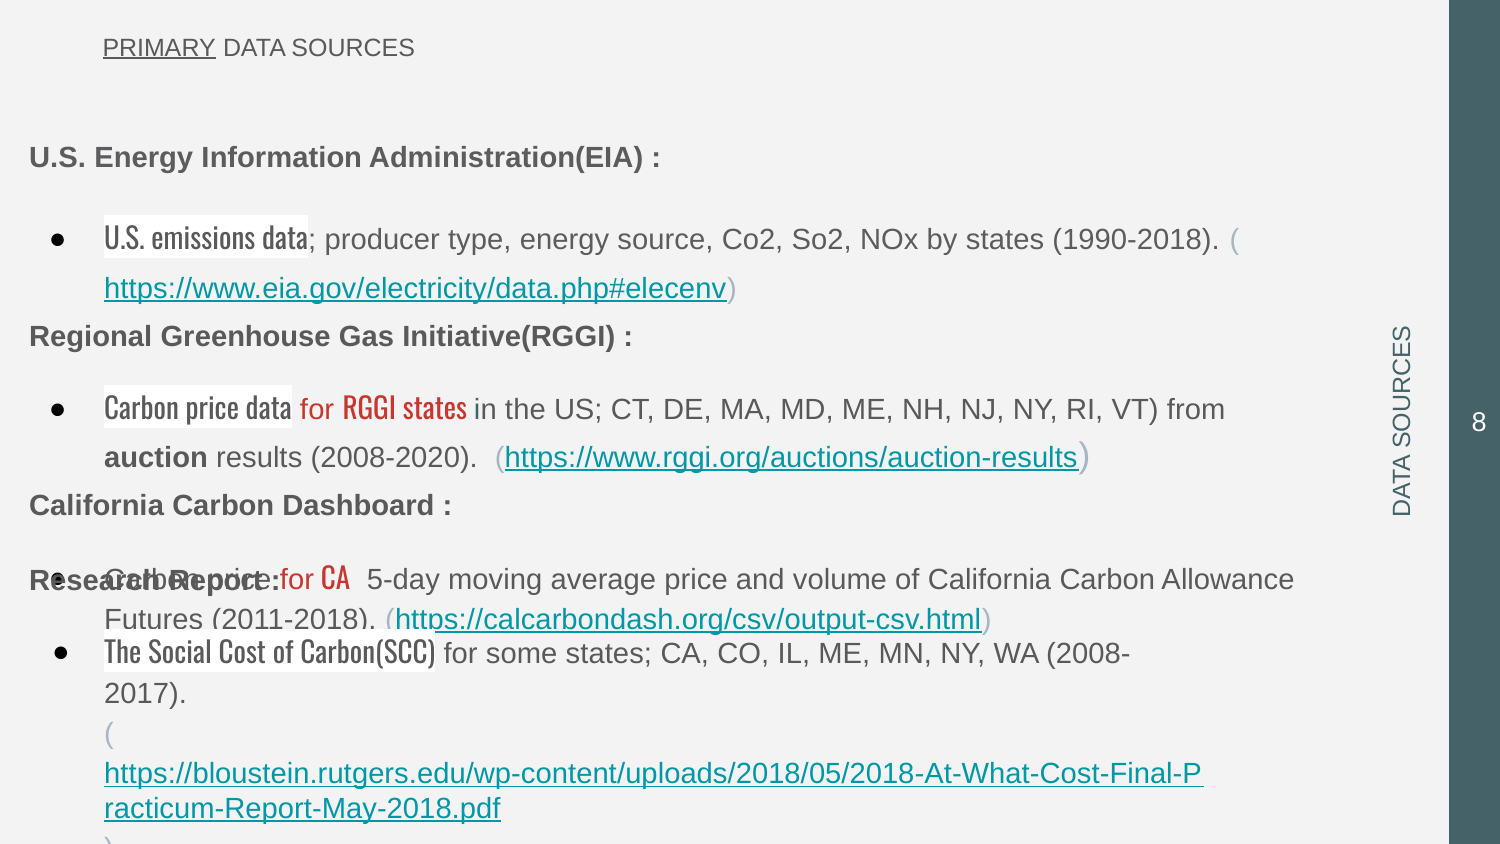

PRIMARY DATA SOURCES
U.S. Energy Information Administration(EIA) :
U.S. emissions data; producer type, energy source, Co2, So2, NOx by states (1990-2018). (https://www.eia.gov/electricity/data.php#elecenv)
Regional Greenhouse Gas Initiative(RGGI) :
Carbon price data for RGGI states in the US; CT, DE, MA, MD, ME, NH, NJ, NY, RI, VT) from auction results (2008-2020).  (https://www.rggi.org/auctions/auction-results)
# DATA SOURCES
8
California Carbon Dashboard :
Carbon price for CA  5-day moving average price and volume of California Carbon Allowance Futures (2011-2018). (https://calcarbondash.org/csv/output-csv.html)

Research Report :
The Social Cost of Carbon(SCC) for some states; CA, CO, IL, ME, MN, NY, WA (2008-2017).
(https://bloustein.rutgers.edu/wp-content/uploads/2018/05/2018-At-What-Cost-Final-Practicum-Report-May-2018.pdf)